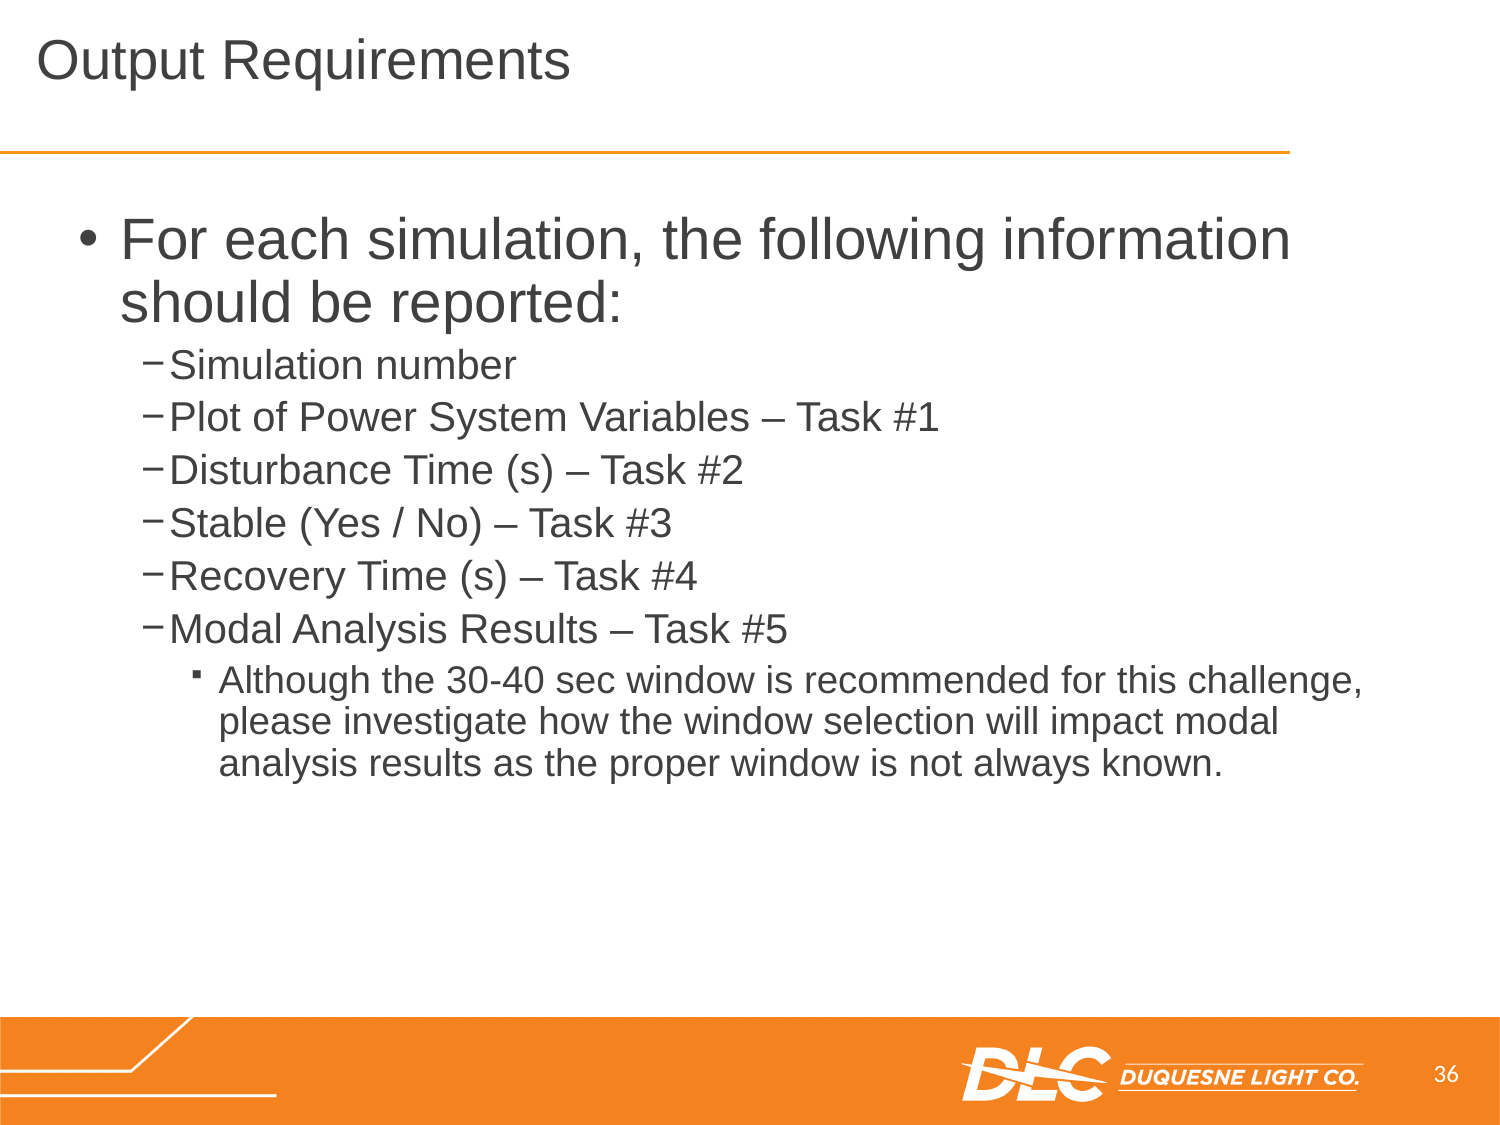

# Output Requirements

For each simulation, the following information should be reported:
Simulation number
Plot of Power System Variables – Task #1
Disturbance Time (s) – Task #2
Stable (Yes / No) – Task #3
Recovery Time (s) – Task #4
Modal Analysis Results – Task #5
Although the 30-40 sec window is recommended for this challenge, please investigate how the window selection will impact modal analysis results as the proper window is not always known.

36